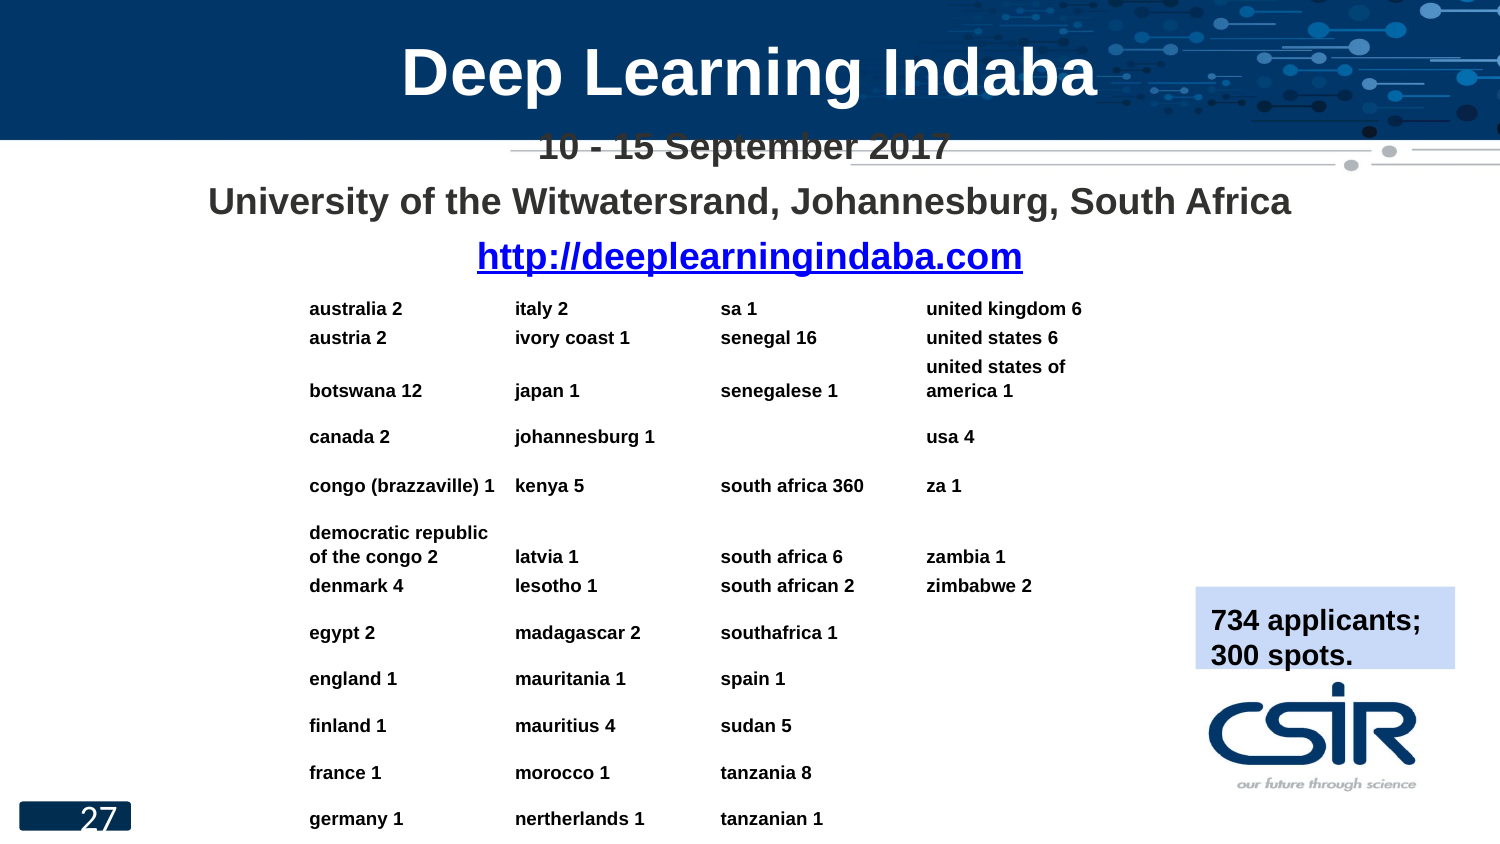

# Deep Learning Indaba
10 - 15 September 2017
University of the Witwatersrand, Johannesburg, South Africa
http://deeplearningindaba.com

| australia 2 | italy 2 | sa 1 | united kingdom 6 |
| --- | --- | --- | --- |
| austria 2 | ivory coast 1 | senegal 16 | united states 6 |
| botswana 12 | japan 1 | senegalese 1 | united states of america 1 |
| canada 2 | johannesburg 1 |  | usa 4 |
| congo (brazzaville) 1 | kenya 5 | south africa 360 | za 1 |
| democratic republic of the congo 2 | latvia 1 | south africa 6 | zambia 1 |
| denmark 4 | lesotho 1 | south african 2 | zimbabwe 2 |
| egypt 2 | madagascar 2 | southafrica 1 |  |
| england 1 | mauritania 1 | spain 1 |  |
| finland 1 | mauritius 4 | sudan 5 |  |
| france 1 | morocco 1 | tanzania 8 |  |
| germany 1 | nertherlands 1 | tanzanian 1 |  |
| ghana 8 | nigeria 2 | turkey 2 |  |
| ghana 1 | poland 1 | uganda 1 |  |
| india 5 | rsa 3 | uk 1 |  |
734 applicants; 300 spots.